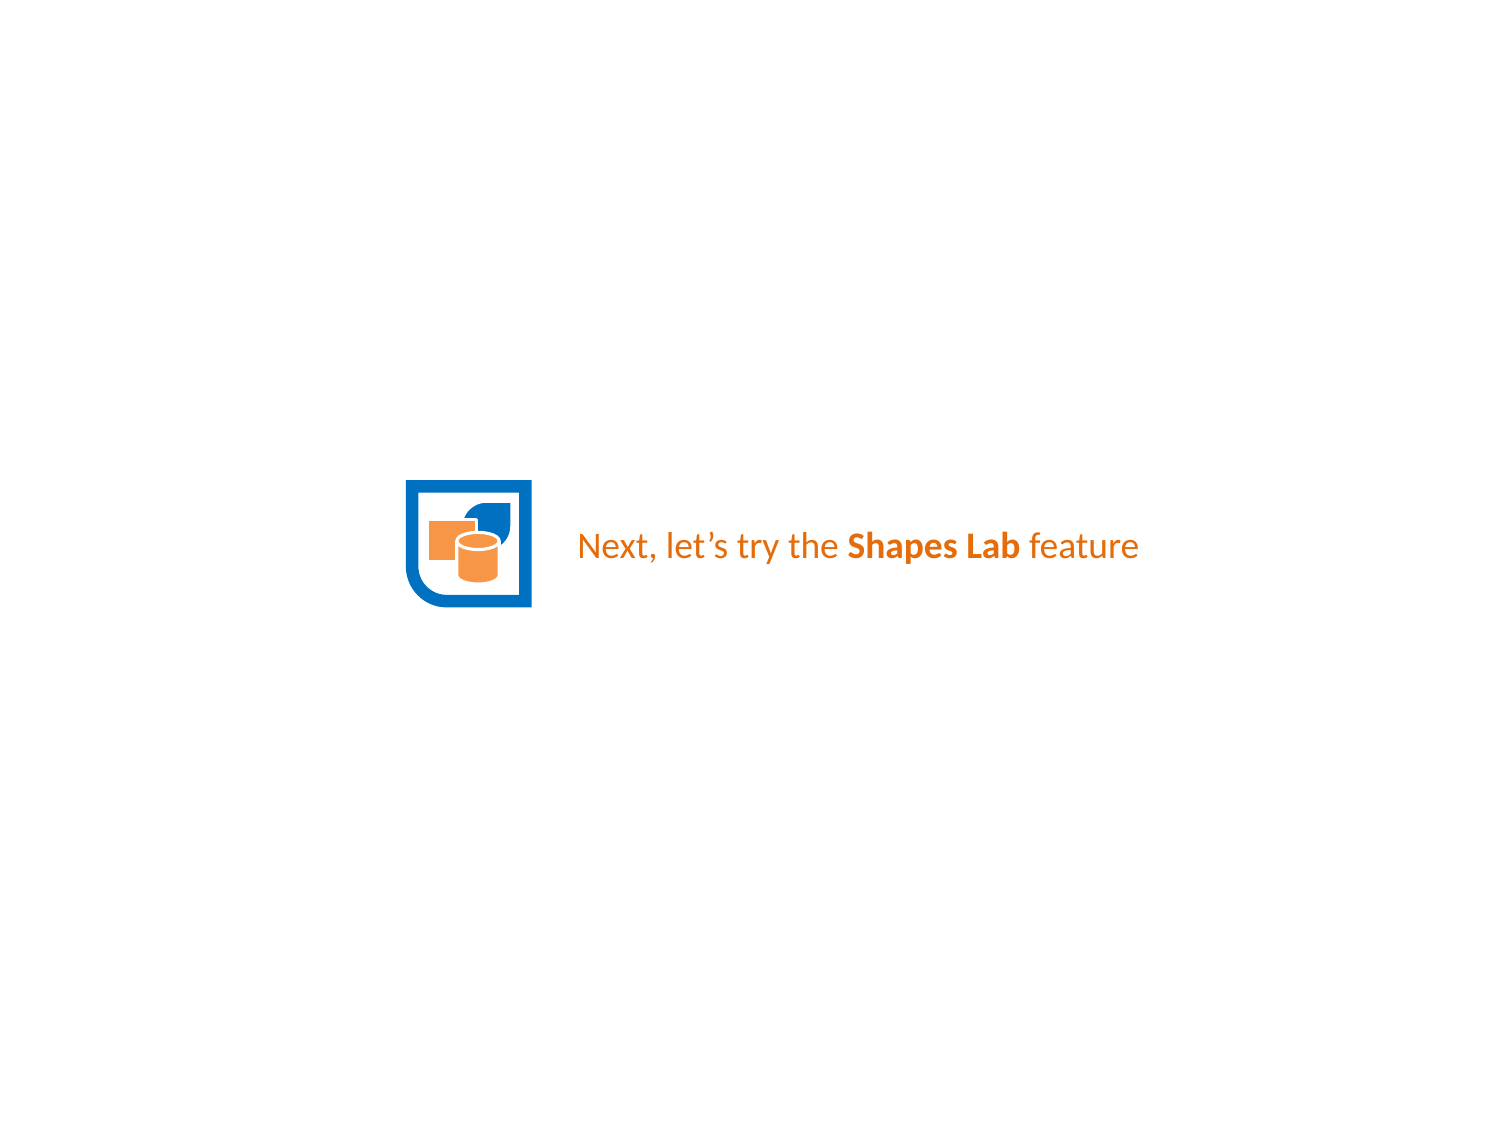

Next, let’s try the Shapes Lab feature